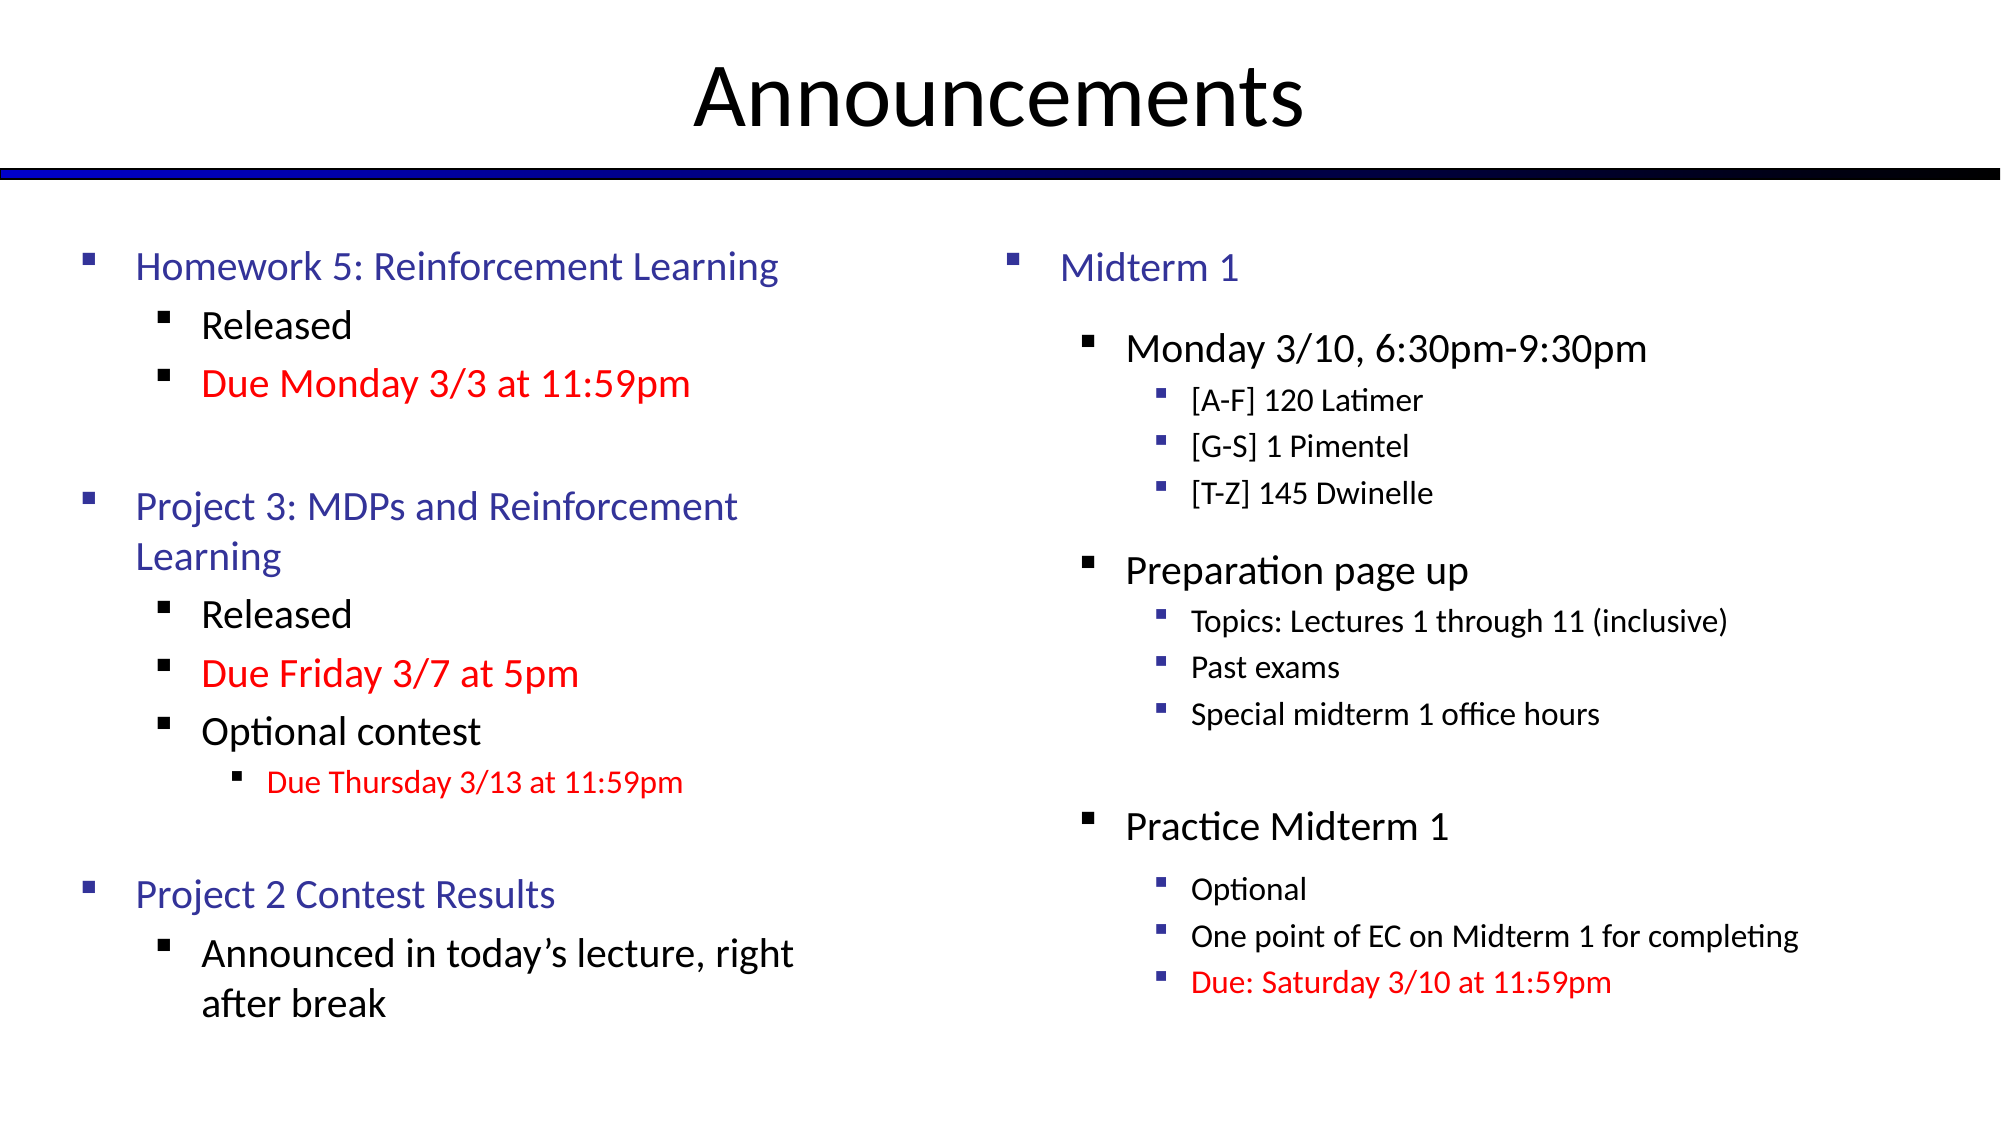

# Announcements
Homework 5: Reinforcement Learning
Released
Due Monday 3/3 at 11:59pm

Project 3: MDPs and Reinforcement Learning
Released
Due Friday 3/7 at 5pm
Optional contest
Due Thursday 3/13 at 11:59pm

Project 2 Contest Results
Announced in today’s lecture, right after break

Midterm 1

Monday 3/10, 6:30pm-9:30pm
[A-F] 120 Latimer
[G-S] 1 Pimentel
[T-Z] 145 Dwinelle

Preparation page up
Topics: Lectures 1 through 11 (inclusive)
Past exams
Special midterm 1 office hours

Practice Midterm 1

Optional
One point of EC on Midterm 1 for completing
Due: Saturday 3/10 at 11:59pm